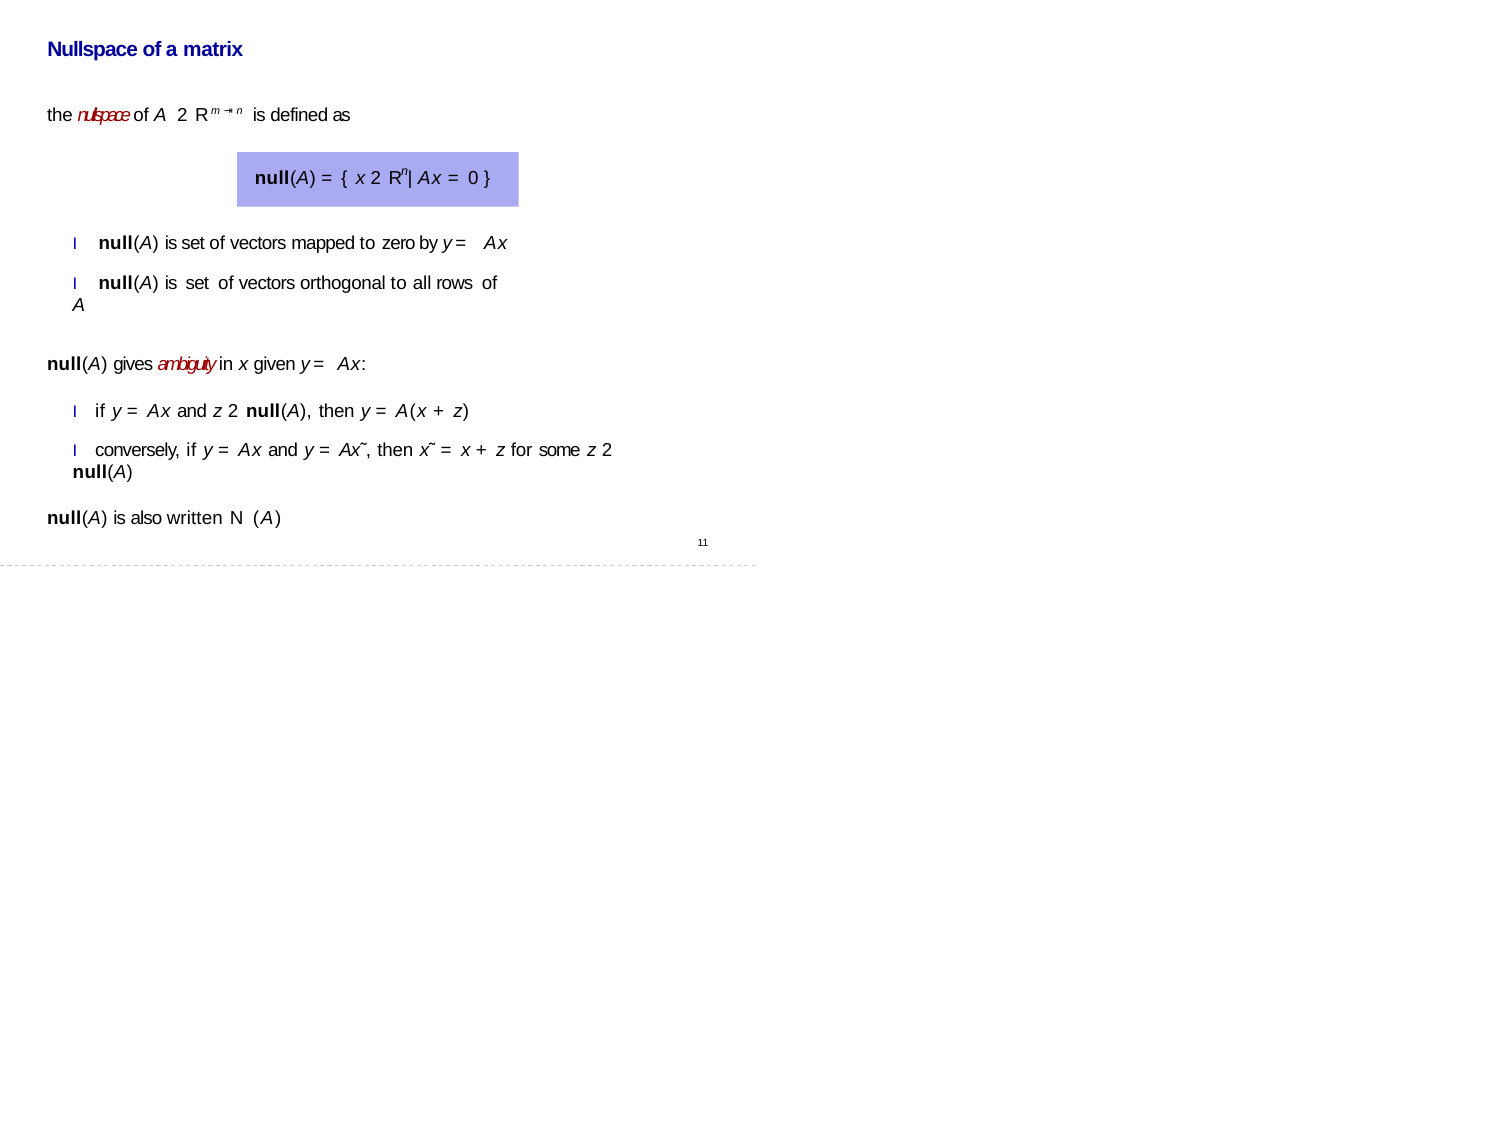

# Nullspace of a matrix
the nullspace of A 2 Rm⇥n is defined as

n
null(A) = { x 2 R | Ax = 0 }
I null(A) is set of vectors mapped to zero by y = Ax
I null(A) is  set  of vectors orthogonal to all rows  of A
null(A) gives ambiguity in x given y = Ax:

I if y = Ax and z 2 null(A), then y = A(x + z)
I conversely, if y = Ax and y = Ax˜, then x˜ = x + z for some z 2 null(A)
null(A) is also written N (A)
11